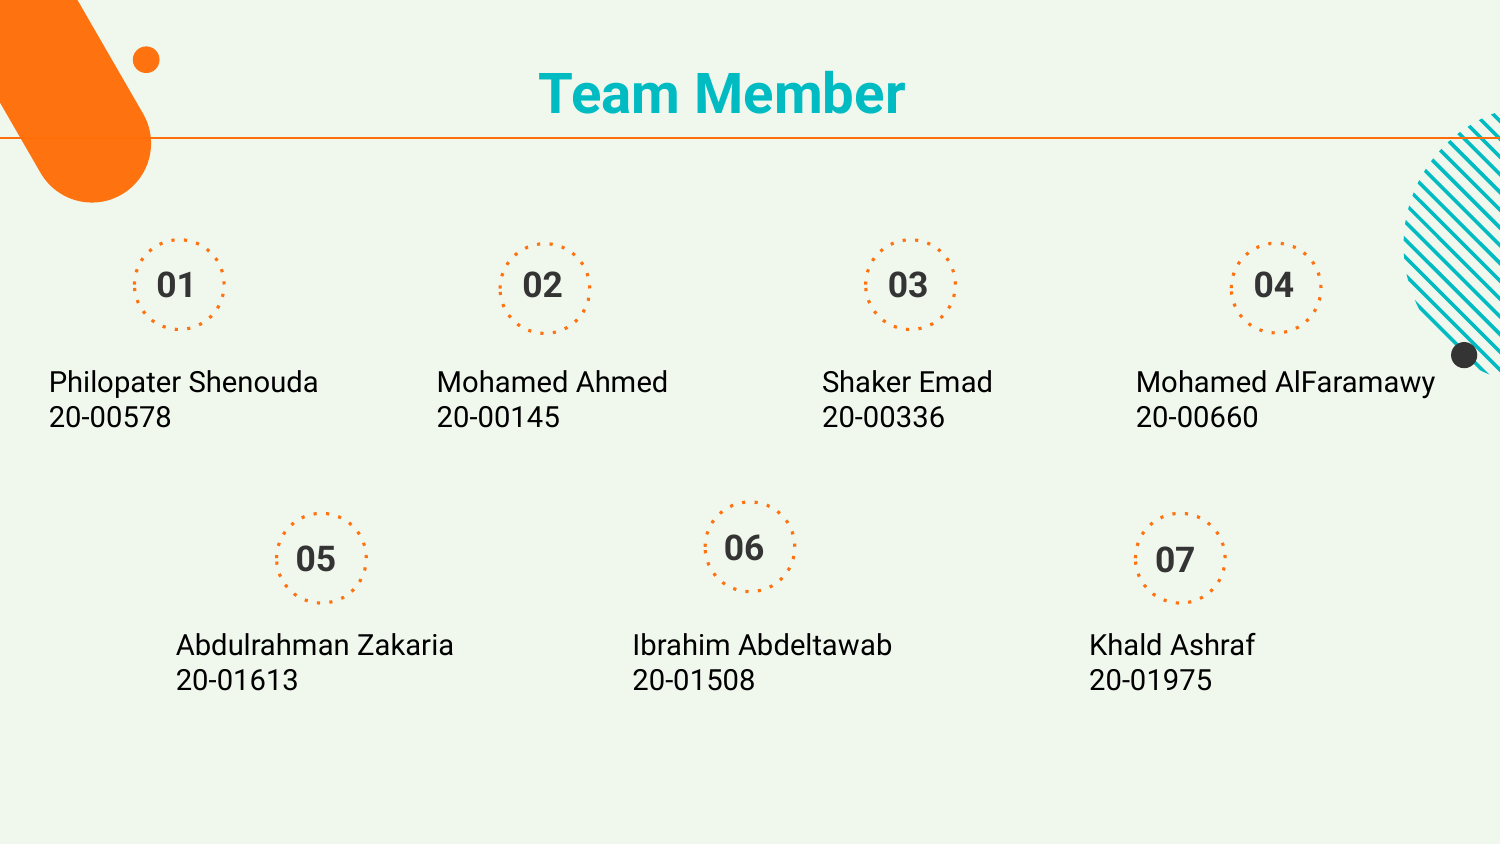

# Team Member
01
02
03
04

Philopater Shenouda
20-00578
Mohamed Ahmed
20-00145
Shaker Emad
20-00336
Mohamed AlFaramawy
20-00660

06

05
07

Abdulrahman Zakaria
20-01613
Ibrahim Abdeltawab
20-01508
Khald Ashraf
20-01975